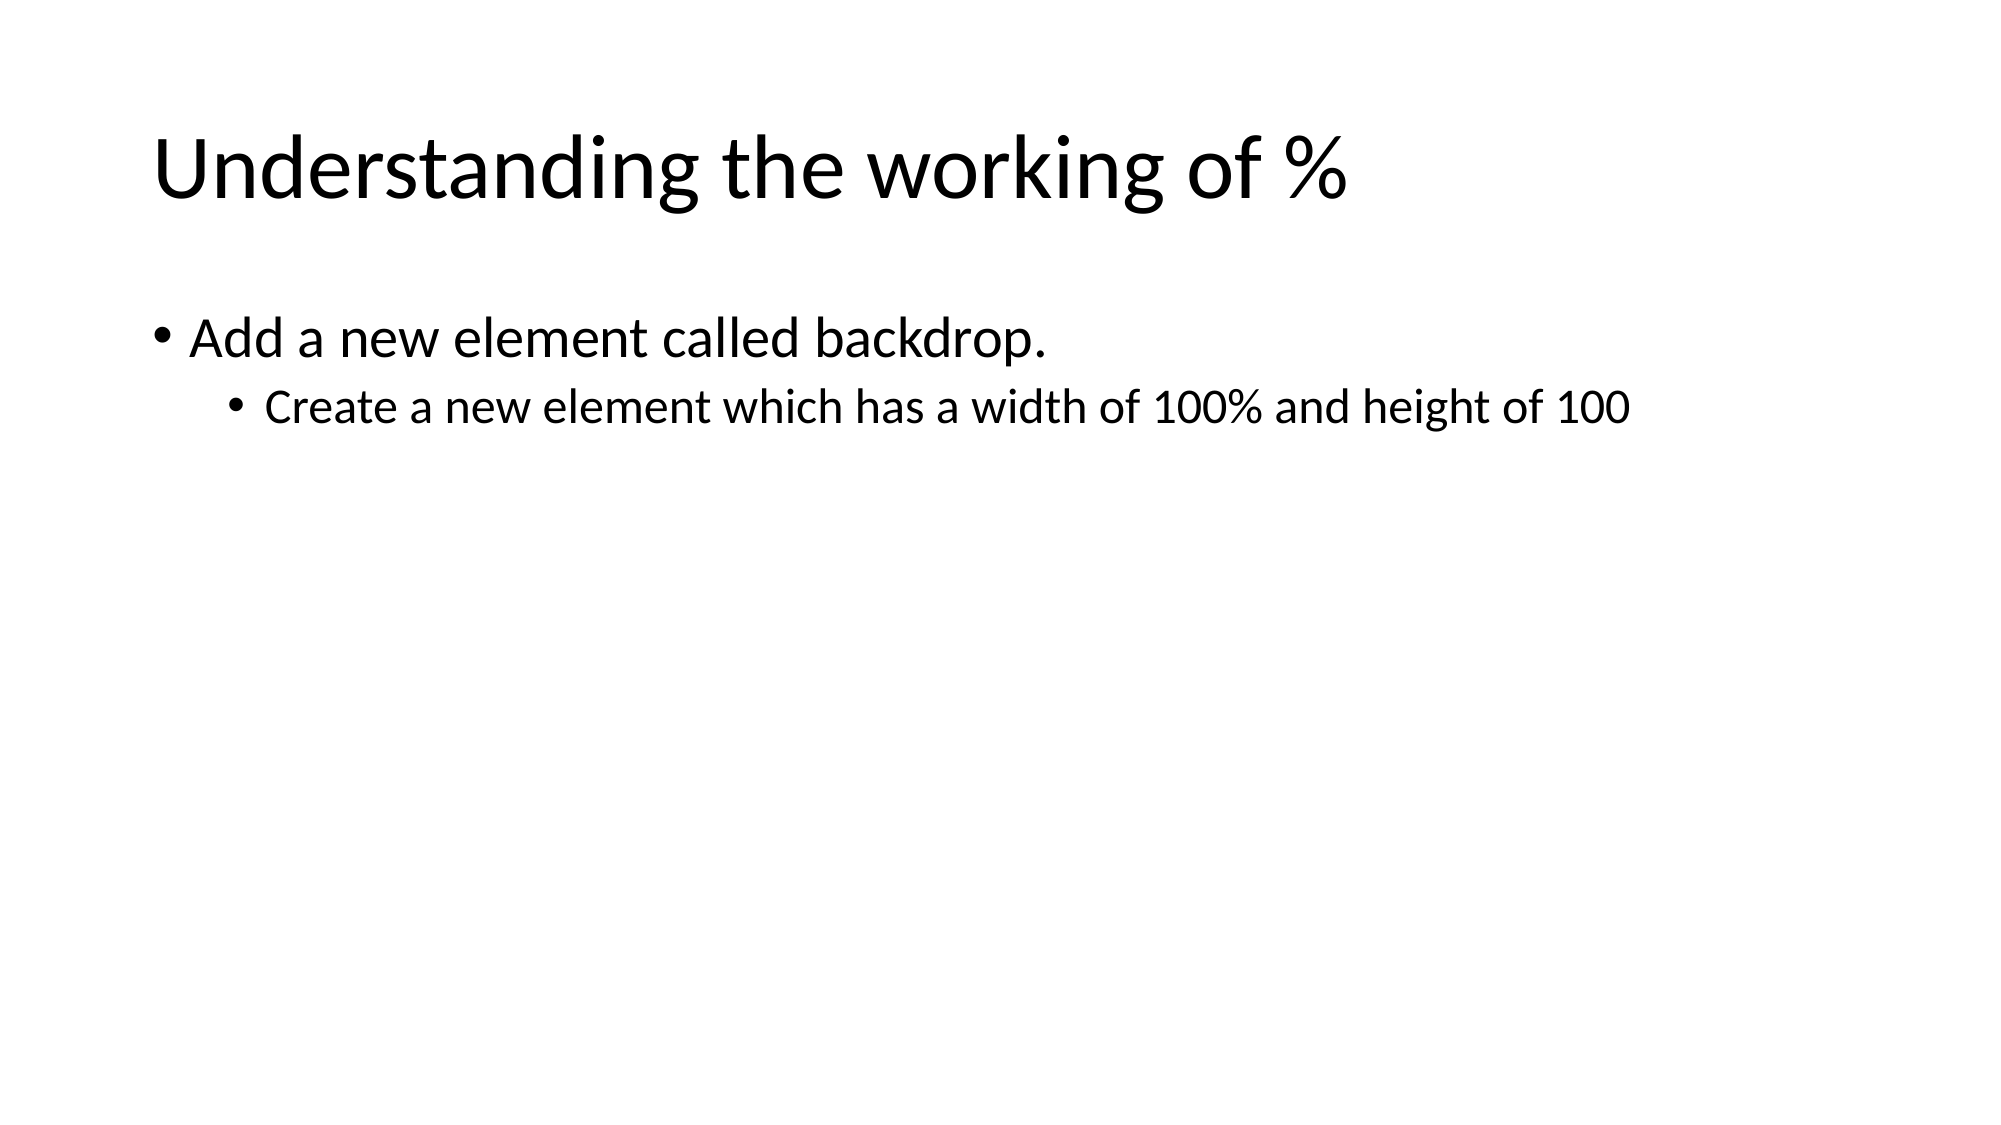

# Understanding the working of %
Add a new element called backdrop.
Create a new element which has a width of 100% and height of 100